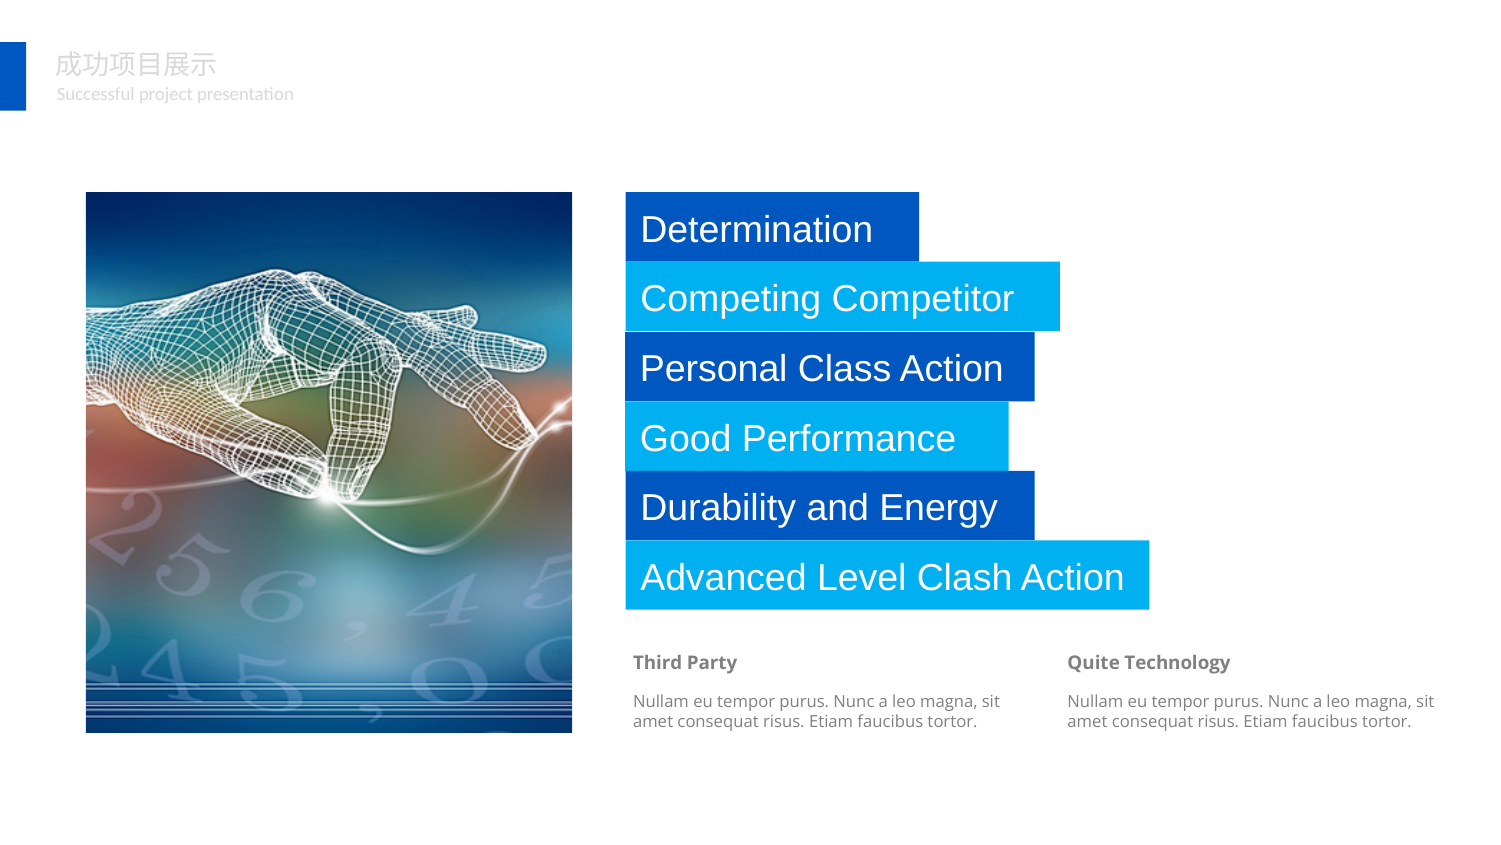

Determination
Competing Competitor
Personal Class Action
Good Performance
Durability and Energy
Advanced Level Clash Action
Quite Technology

Nullam eu tempor purus. Nunc a leo magna, sit amet consequat risus. Etiam faucibus tortor.
Third Party

Nullam eu tempor purus. Nunc a leo magna, sit amet consequat risus. Etiam faucibus tortor.